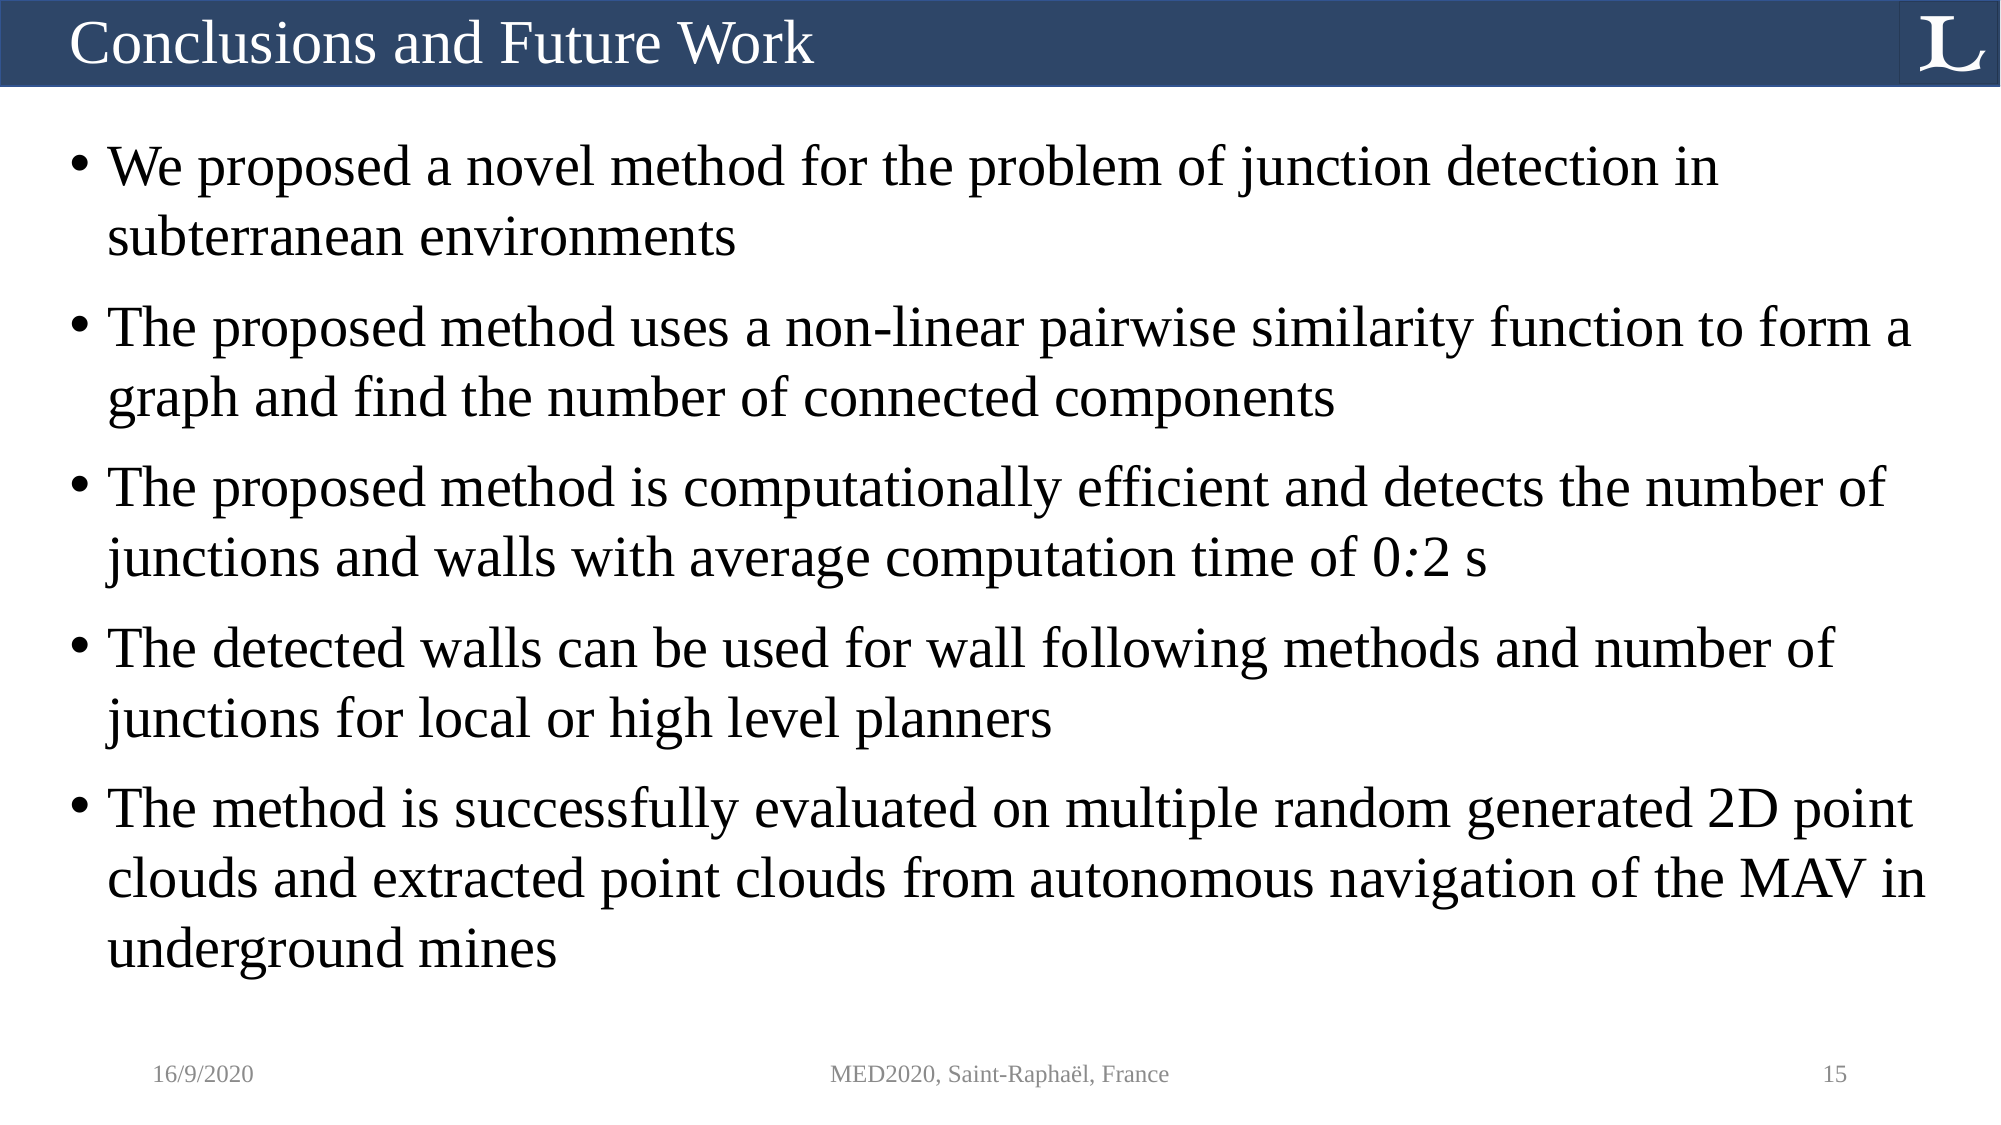

# Conclusions and Future Work
We proposed a novel method for the problem of junction detection in subterranean environments
The proposed method uses a non-linear pairwise similarity function to form a graph and find the number of connected components
The proposed method is computationally efficient and detects the number of junctions and walls with average computation time of 0:2 s
The detected walls can be used for wall following methods and number of junctions for local or high level planners
The method is successfully evaluated on multiple random generated 2D point clouds and extracted point clouds from autonomous navigation of the MAV in underground mines
15
16/9/2020
MED2020, Saint-Raphaël, France